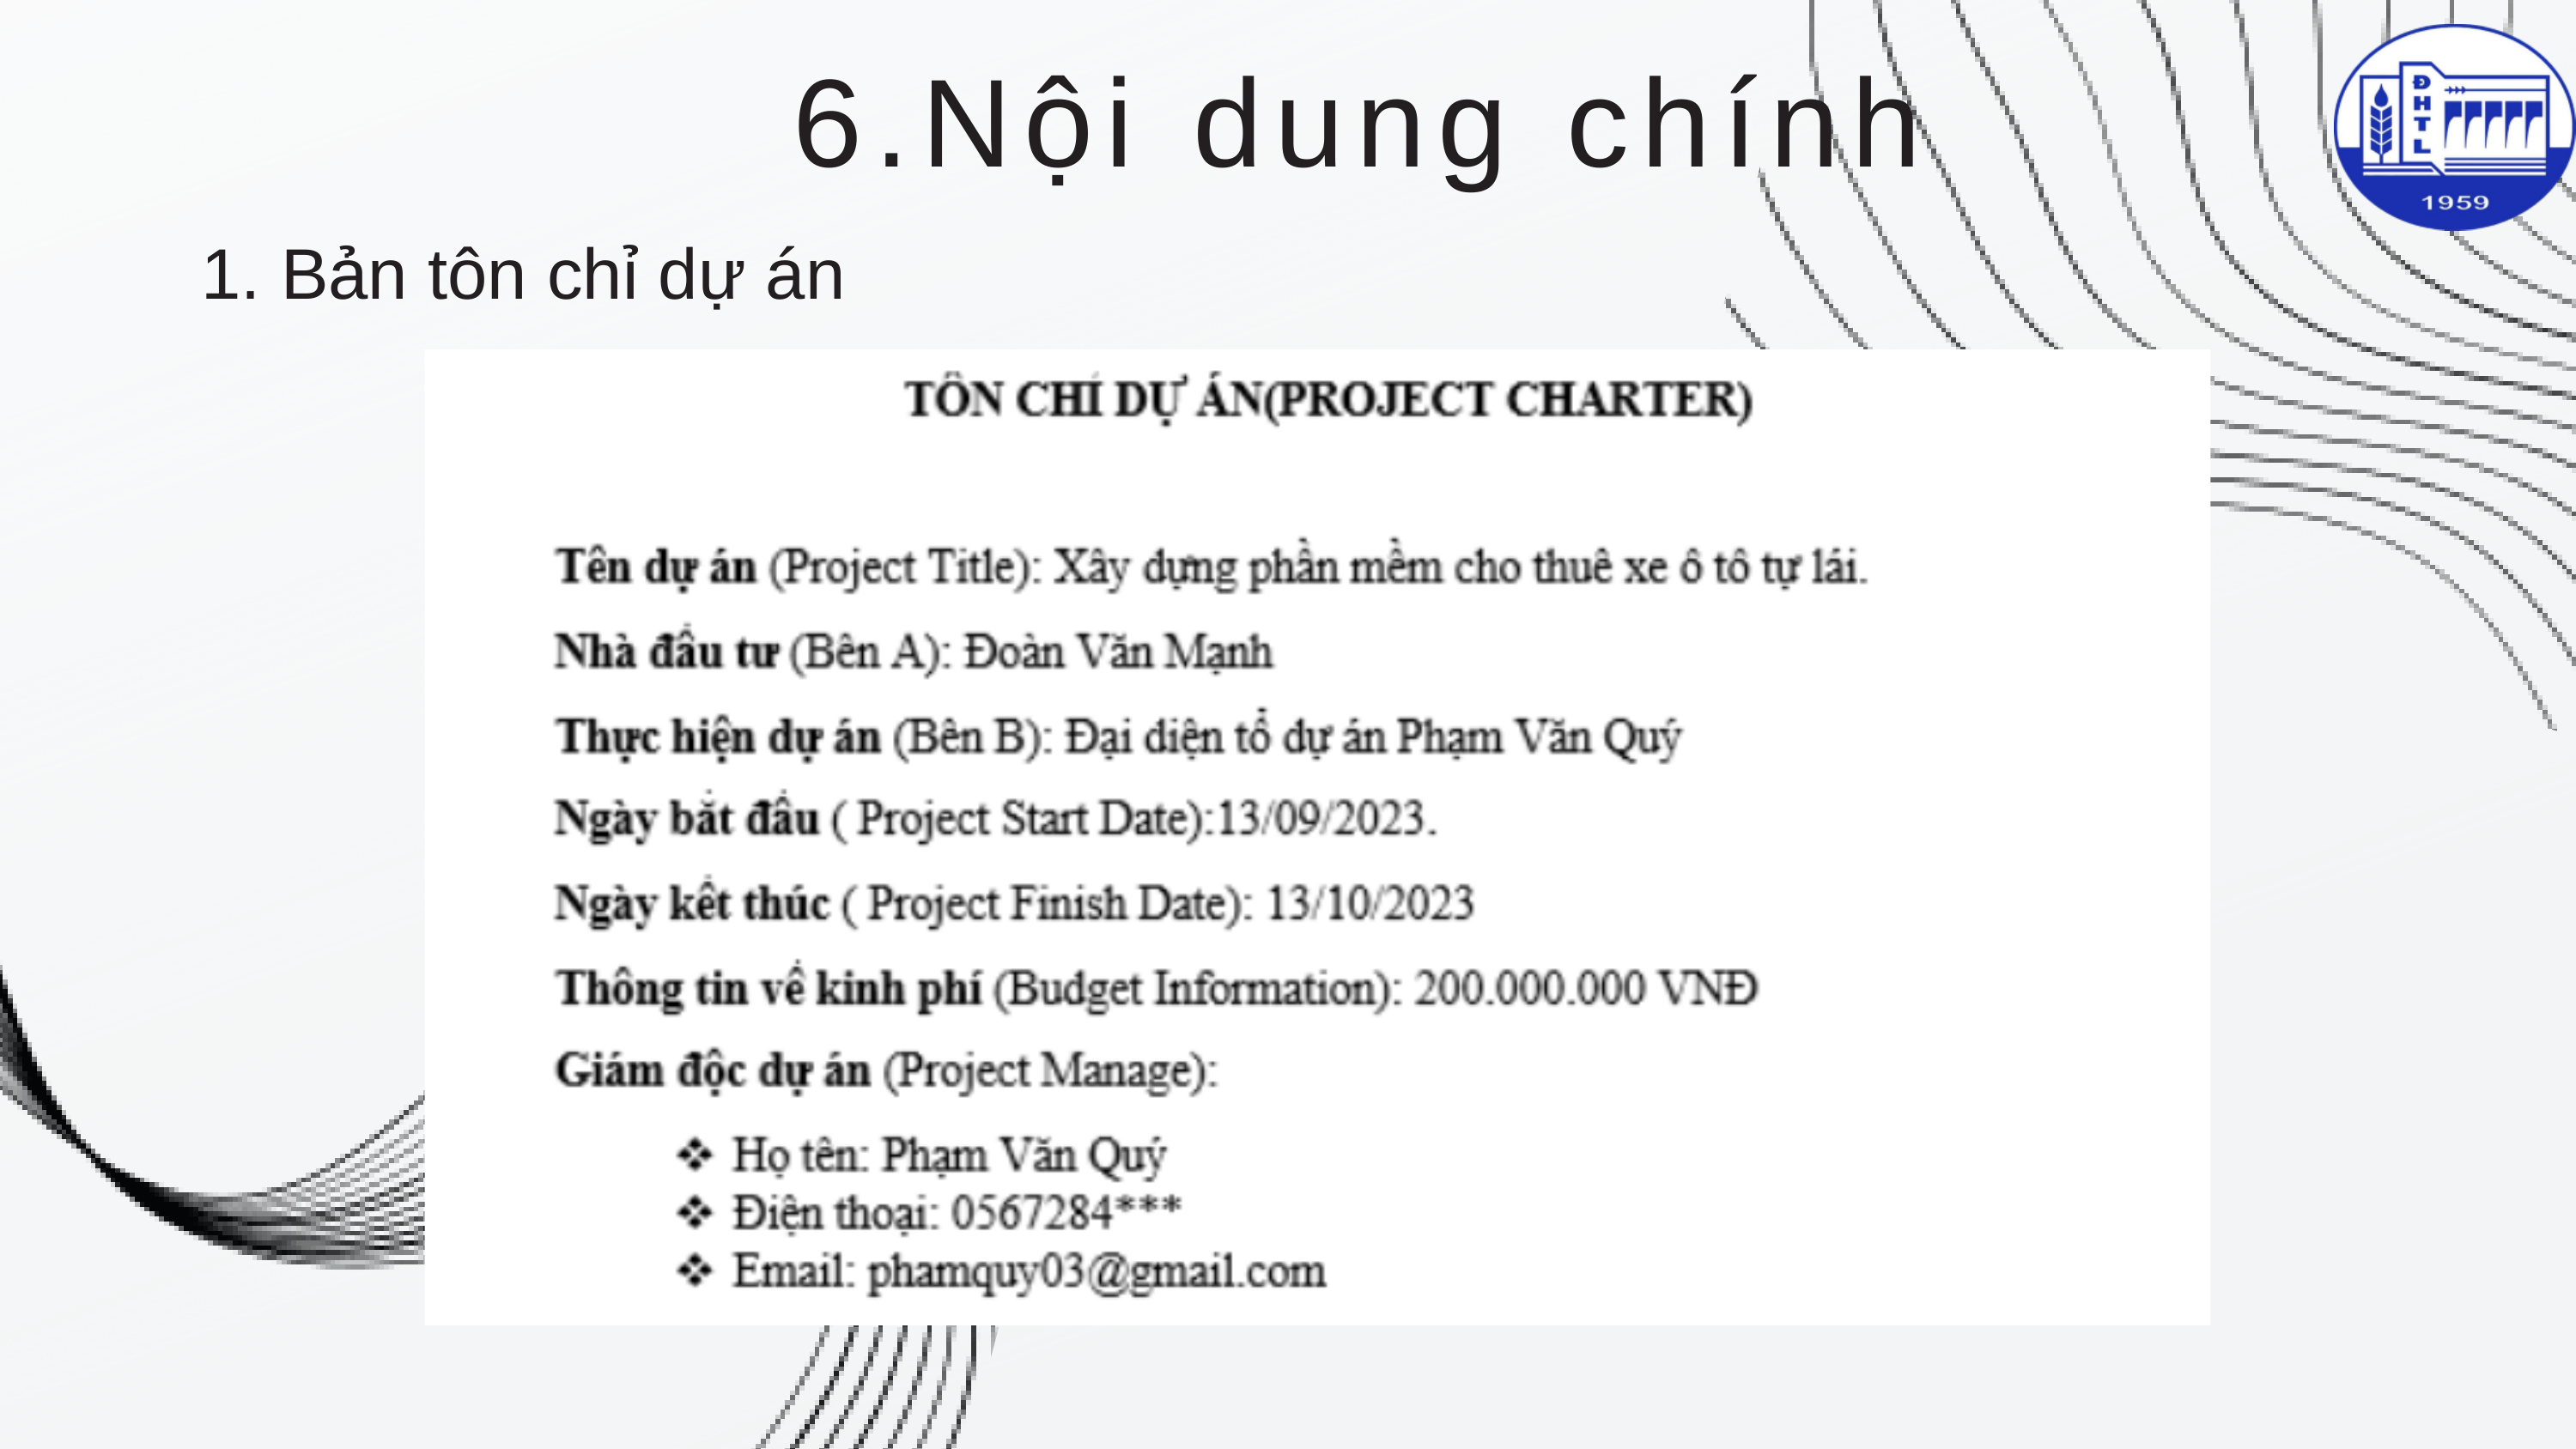

6.Nội dung chính

1. Bản tôn chỉ dự án